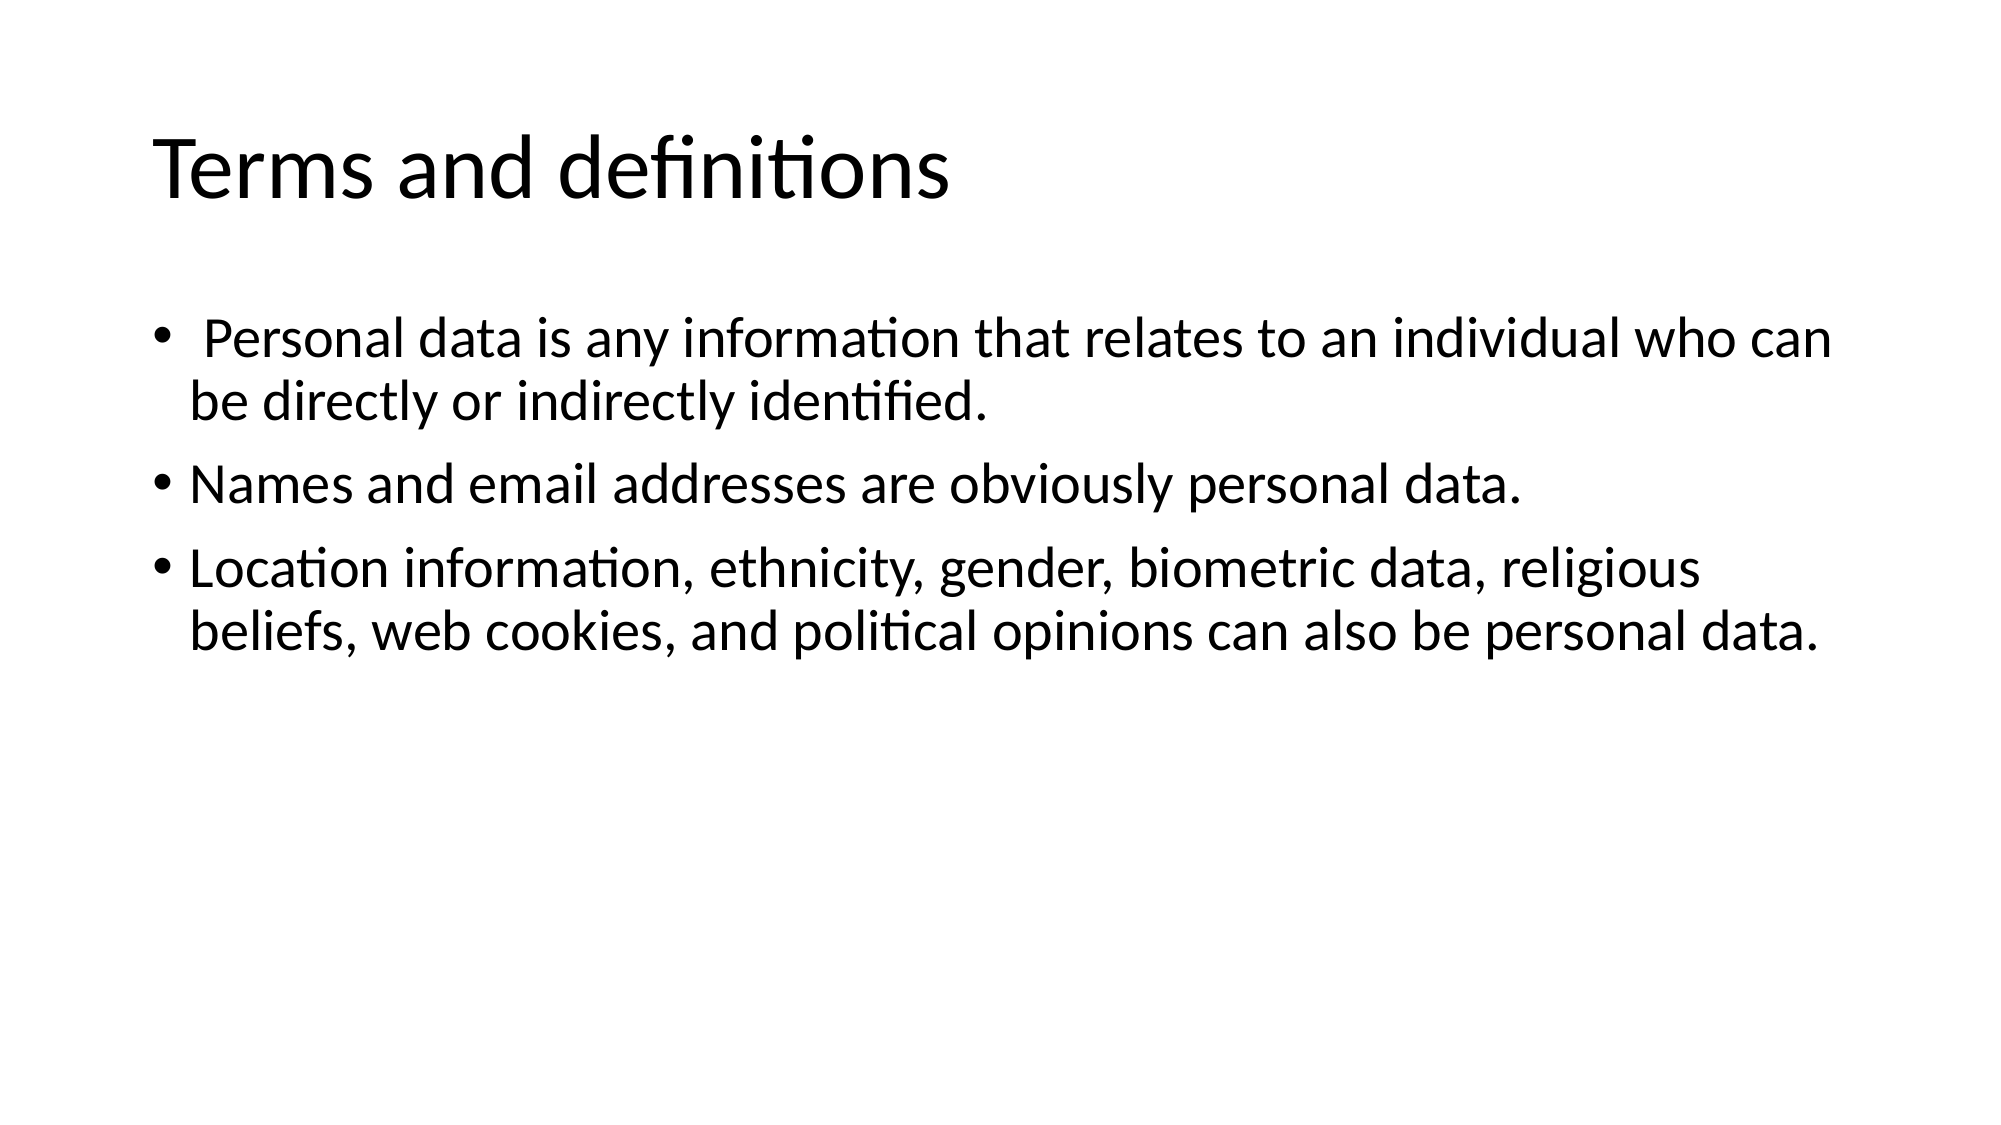

# Terms and definitions
 Personal data is any information that relates to an individual who can be directly or indirectly identified.
Names and email addresses are obviously personal data.
Location information, ethnicity, gender, biometric data, religious beliefs, web cookies, and political opinions can also be personal data.